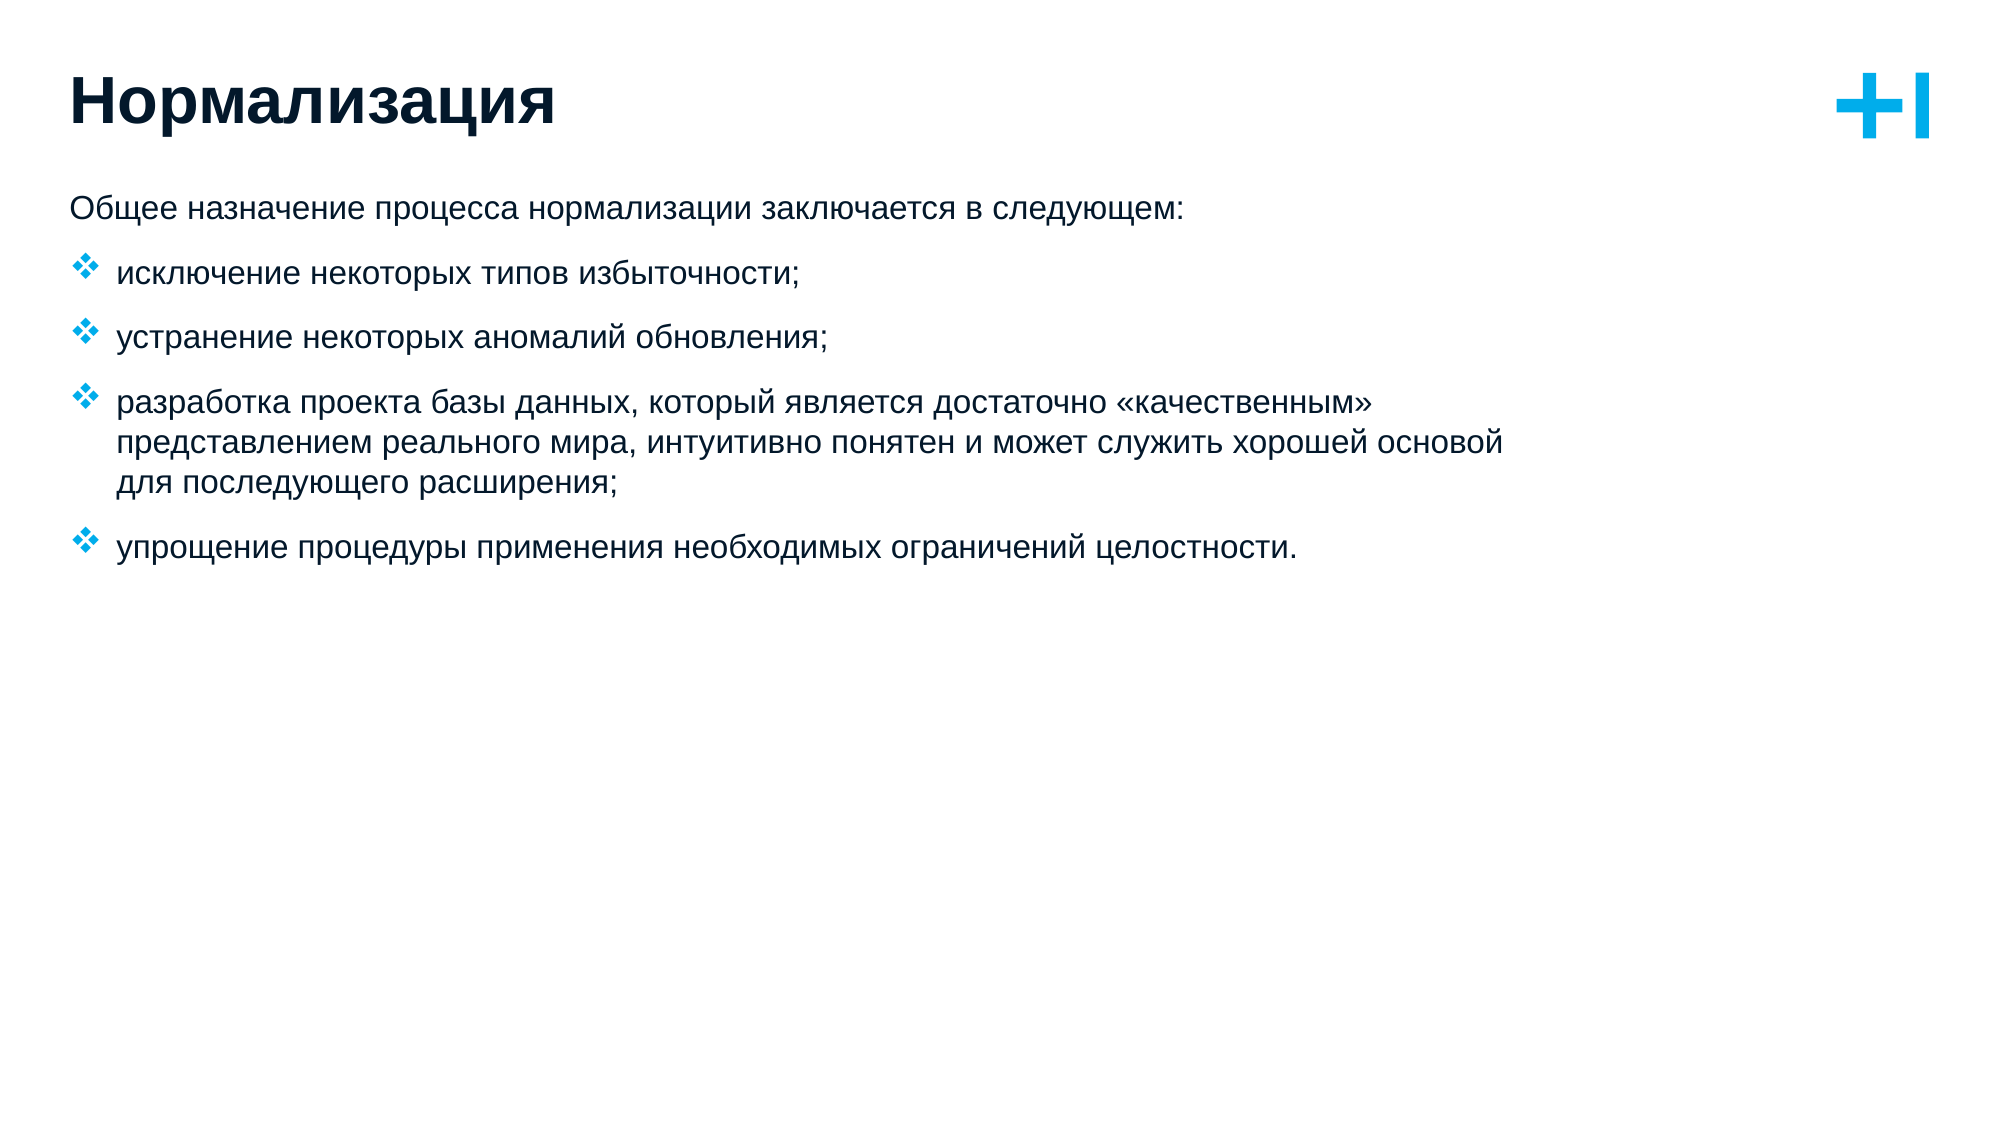

# Нормализация
Общее назначение процесса нормализации заключается в следующем:
исключение некоторых типов избыточности;
устранение некоторых аномалий обновления;
разработка проекта базы данных, который является достаточно «качественным» представлением реального мира, интуитивно понятен и может служить хорошей основой для последующего расширения;
упрощение процедуры применения необходимых ограничений целостности.